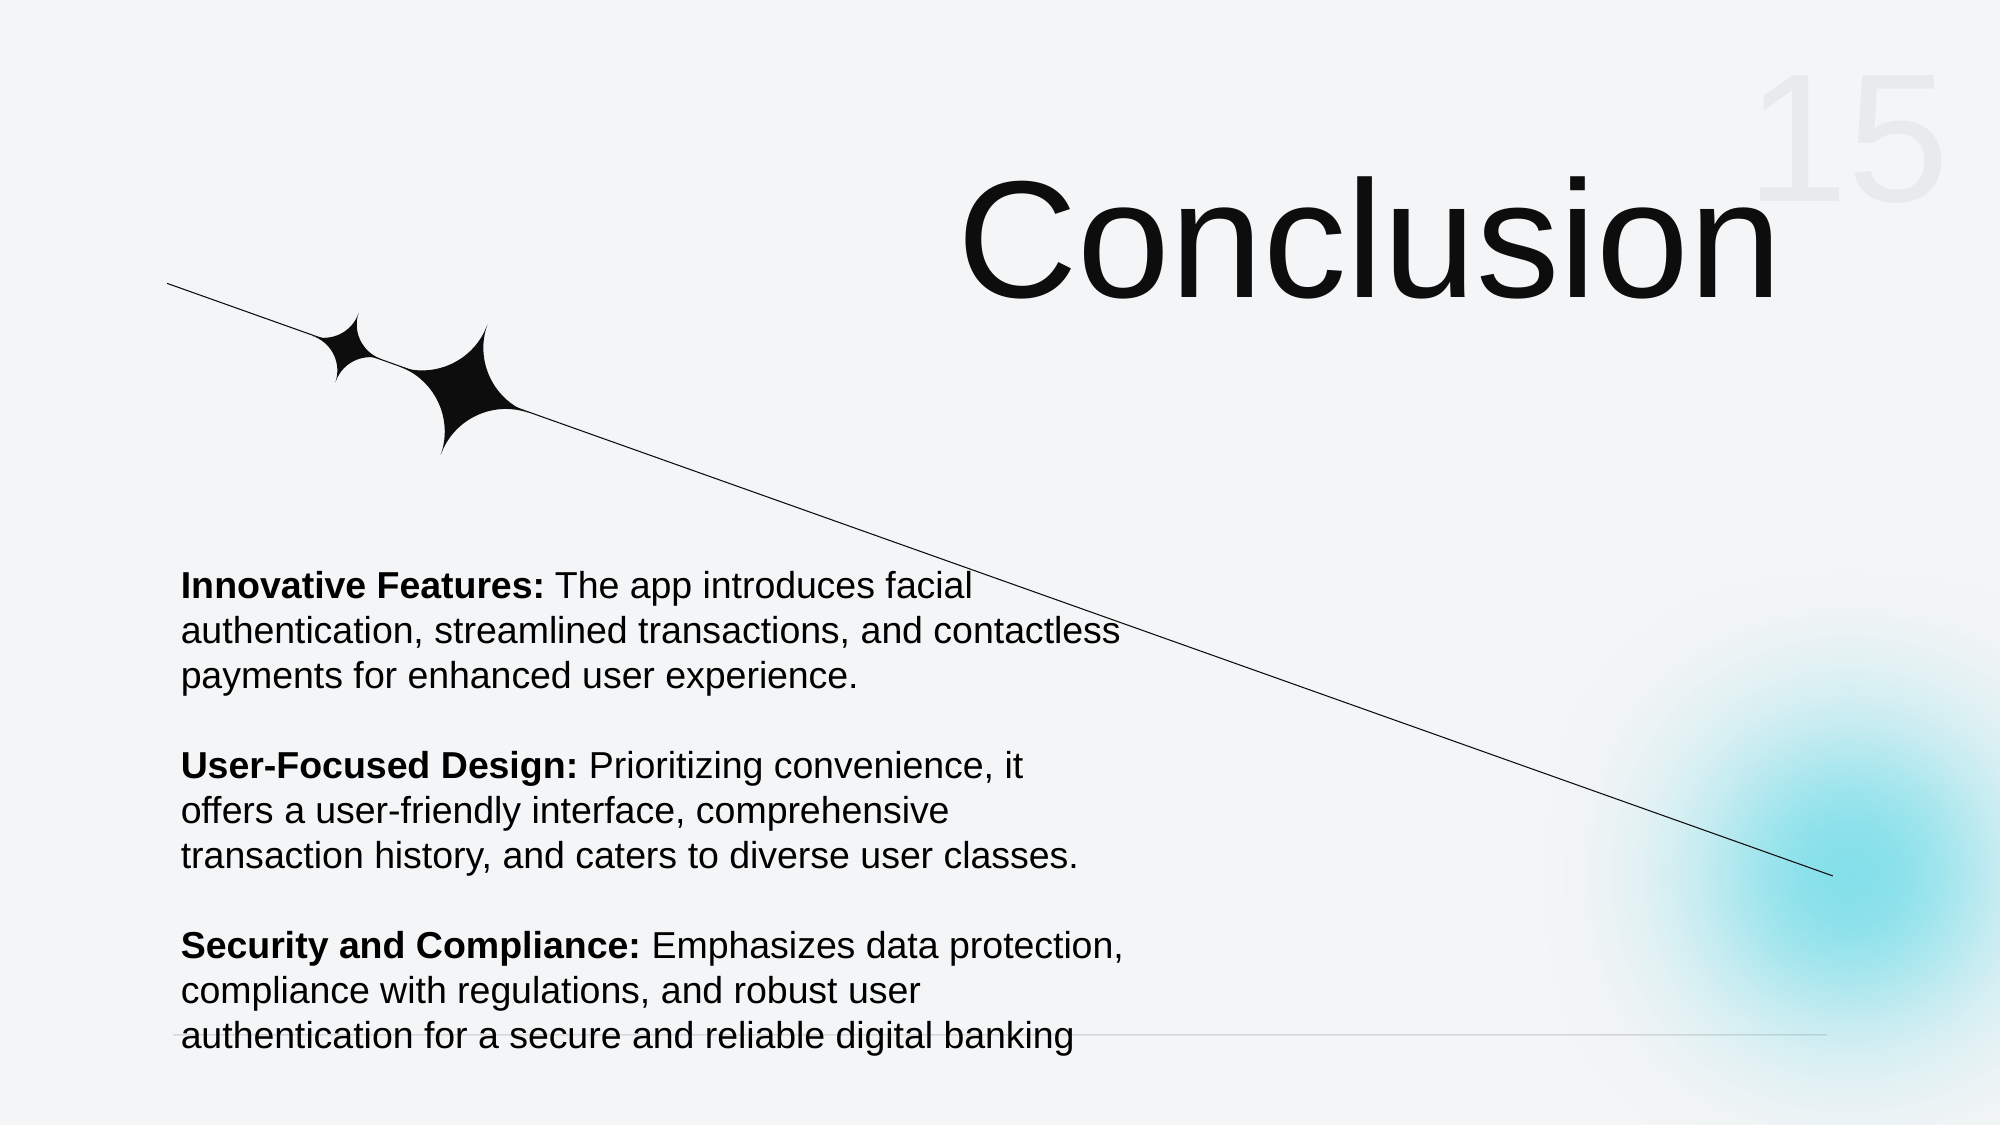

Conclusion

Innovative Features: The app introduces facial authentication, streamlined transactions, and contactless payments for enhanced user experience.

User-Focused Design: Prioritizing convenience, it offers a user-friendly interface, comprehensive transaction history, and caters to diverse user classes.

Security and Compliance: Emphasizes data protection, compliance with regulations, and robust user authentication for a secure and reliable digital banking